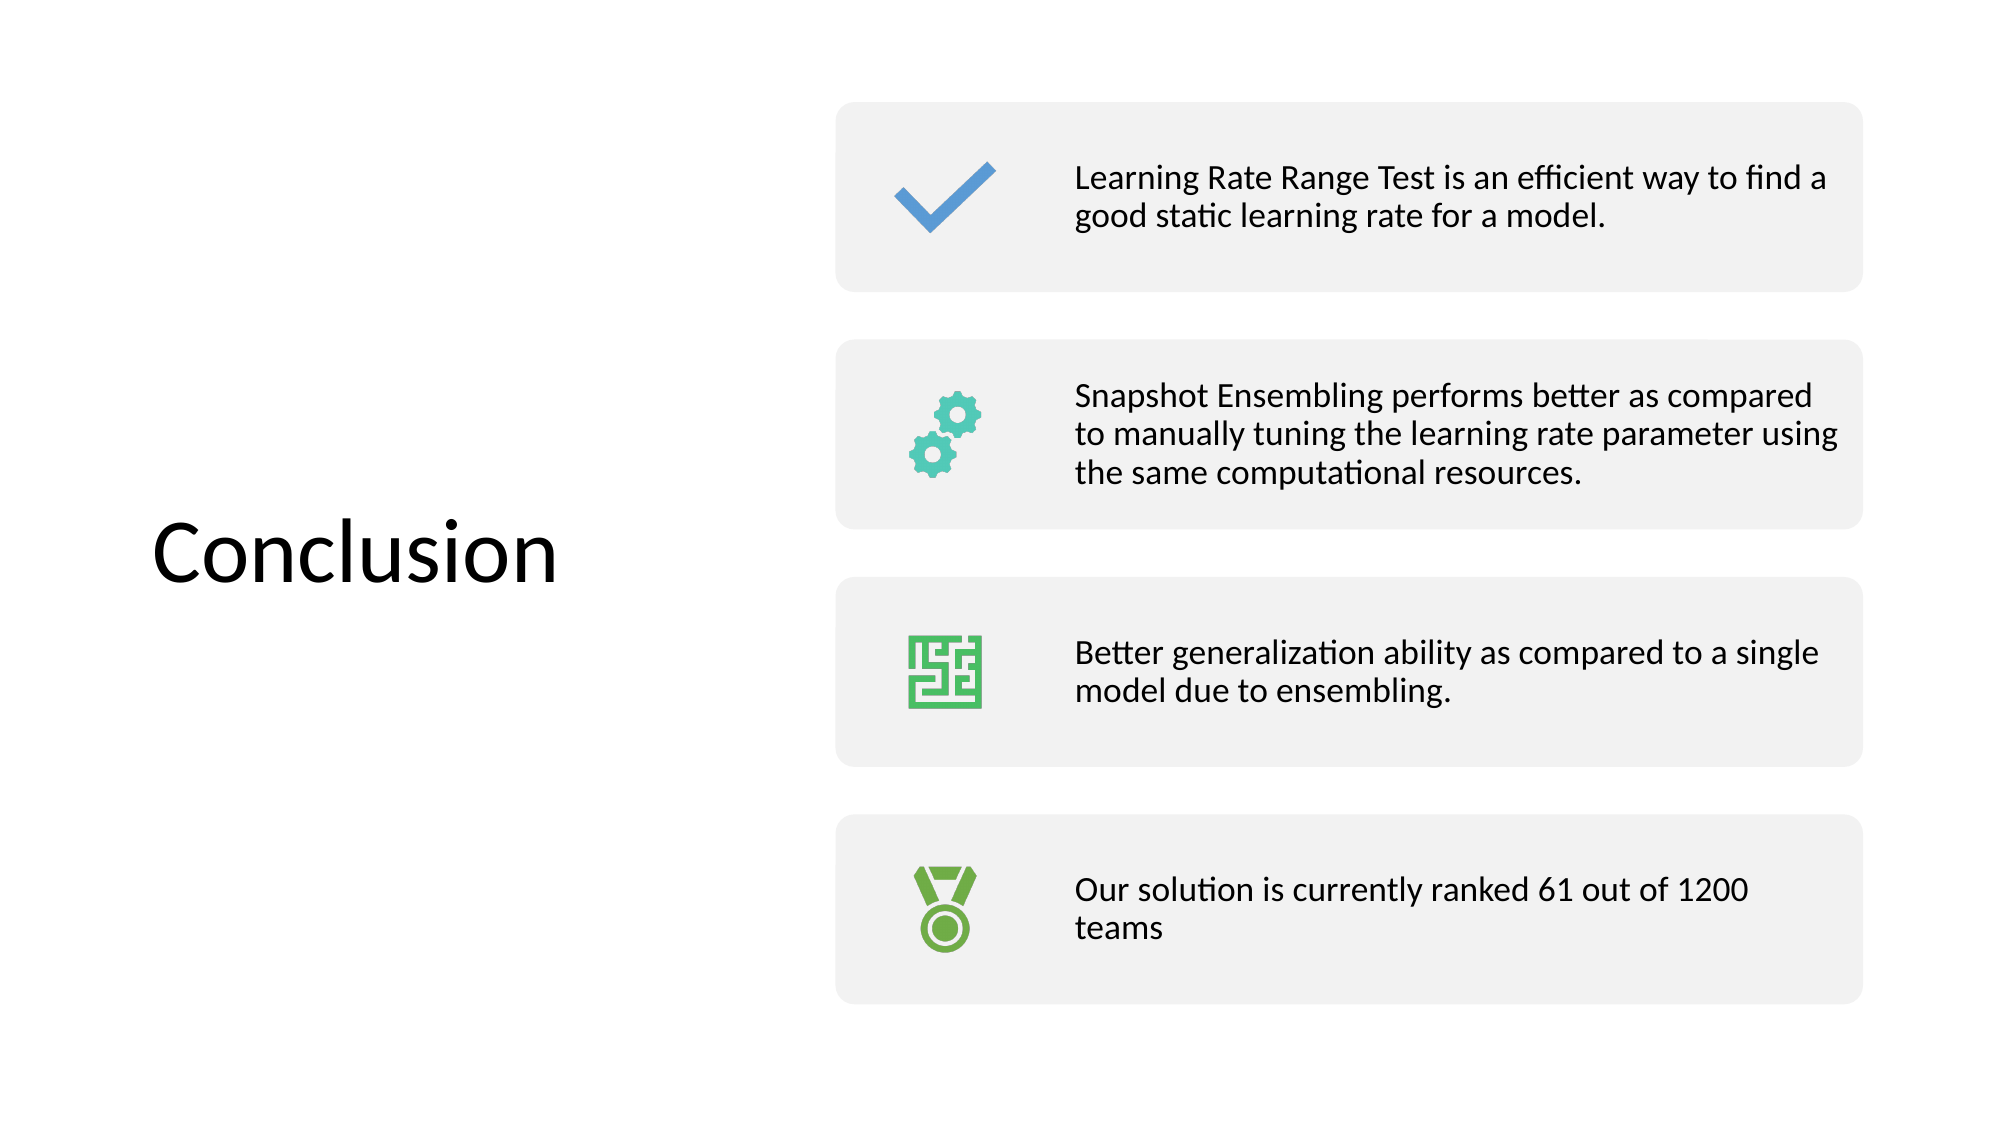

# Conclusion
Learning Rate Range Test is an efficient way to find a good static learning rate for a model.
Snapshot Ensembling performs better as compared to manually tuning the learning rate parameter using the same computational resources.
Better generalization ability as compared to a single model due to ensembling.
Our solution is currently ranked 61 out of 1200 teams